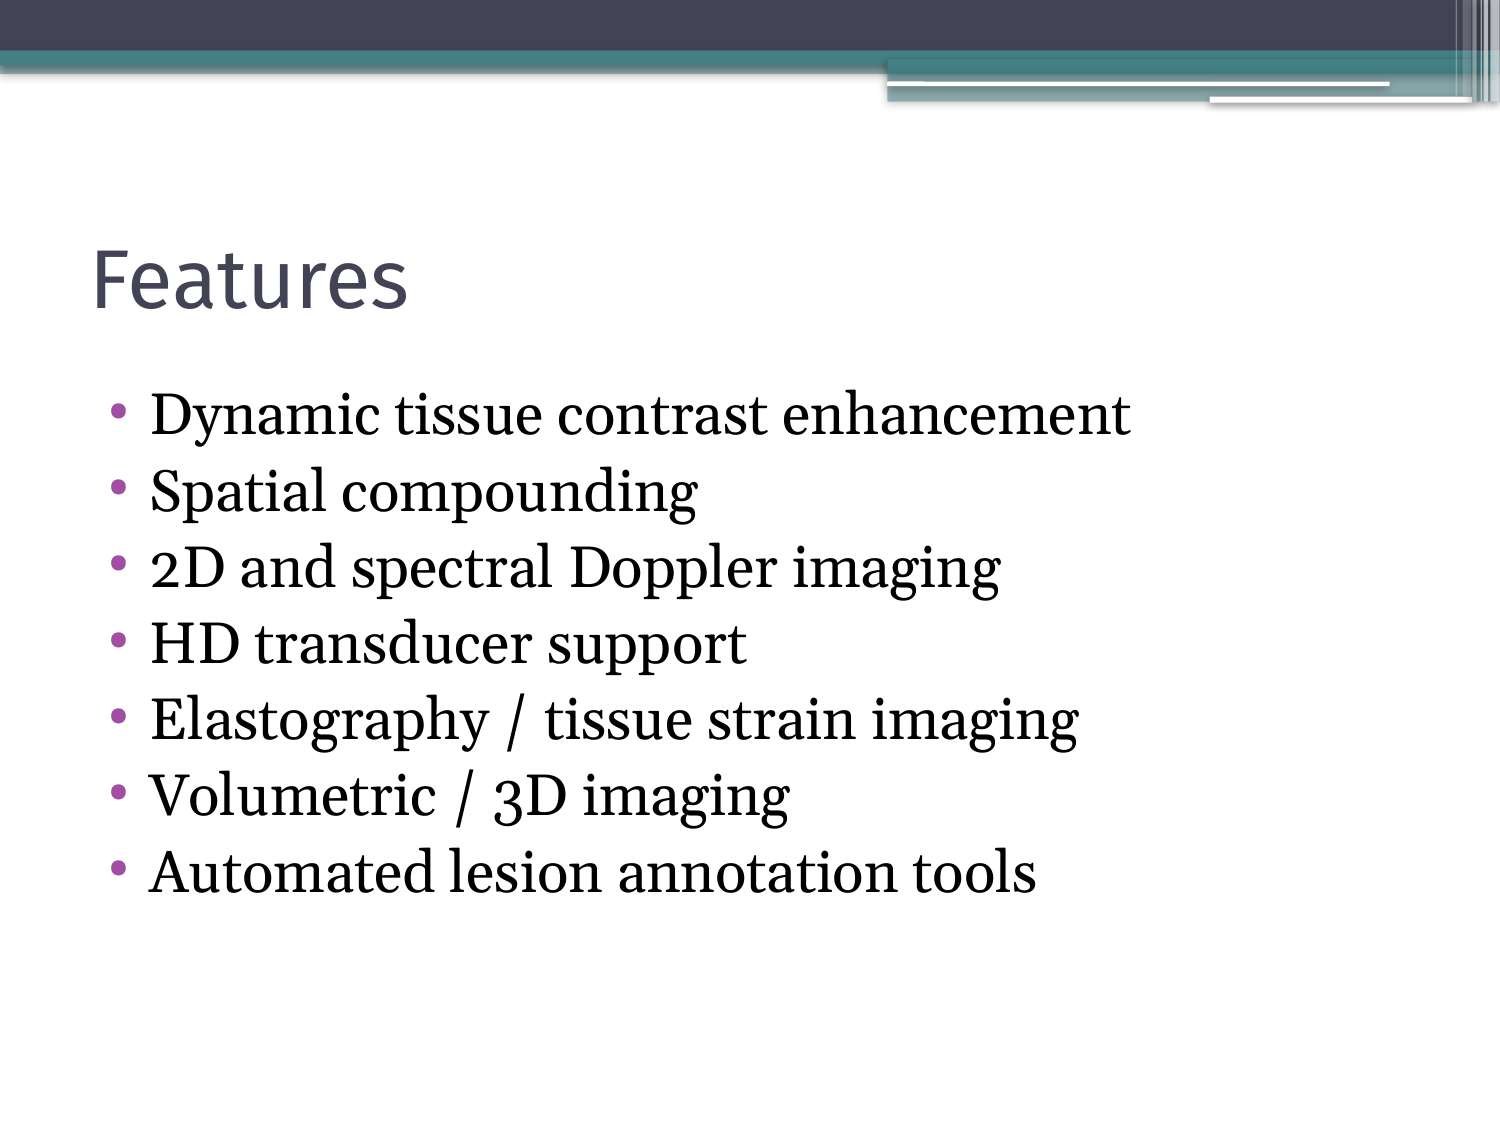

# Features
Dynamic tissue contrast enhancement
Spatial compounding
2D and spectral Doppler imaging
HD transducer support
Elastography / tissue strain imaging
Volumetric / 3D imaging
Automated lesion annotation tools